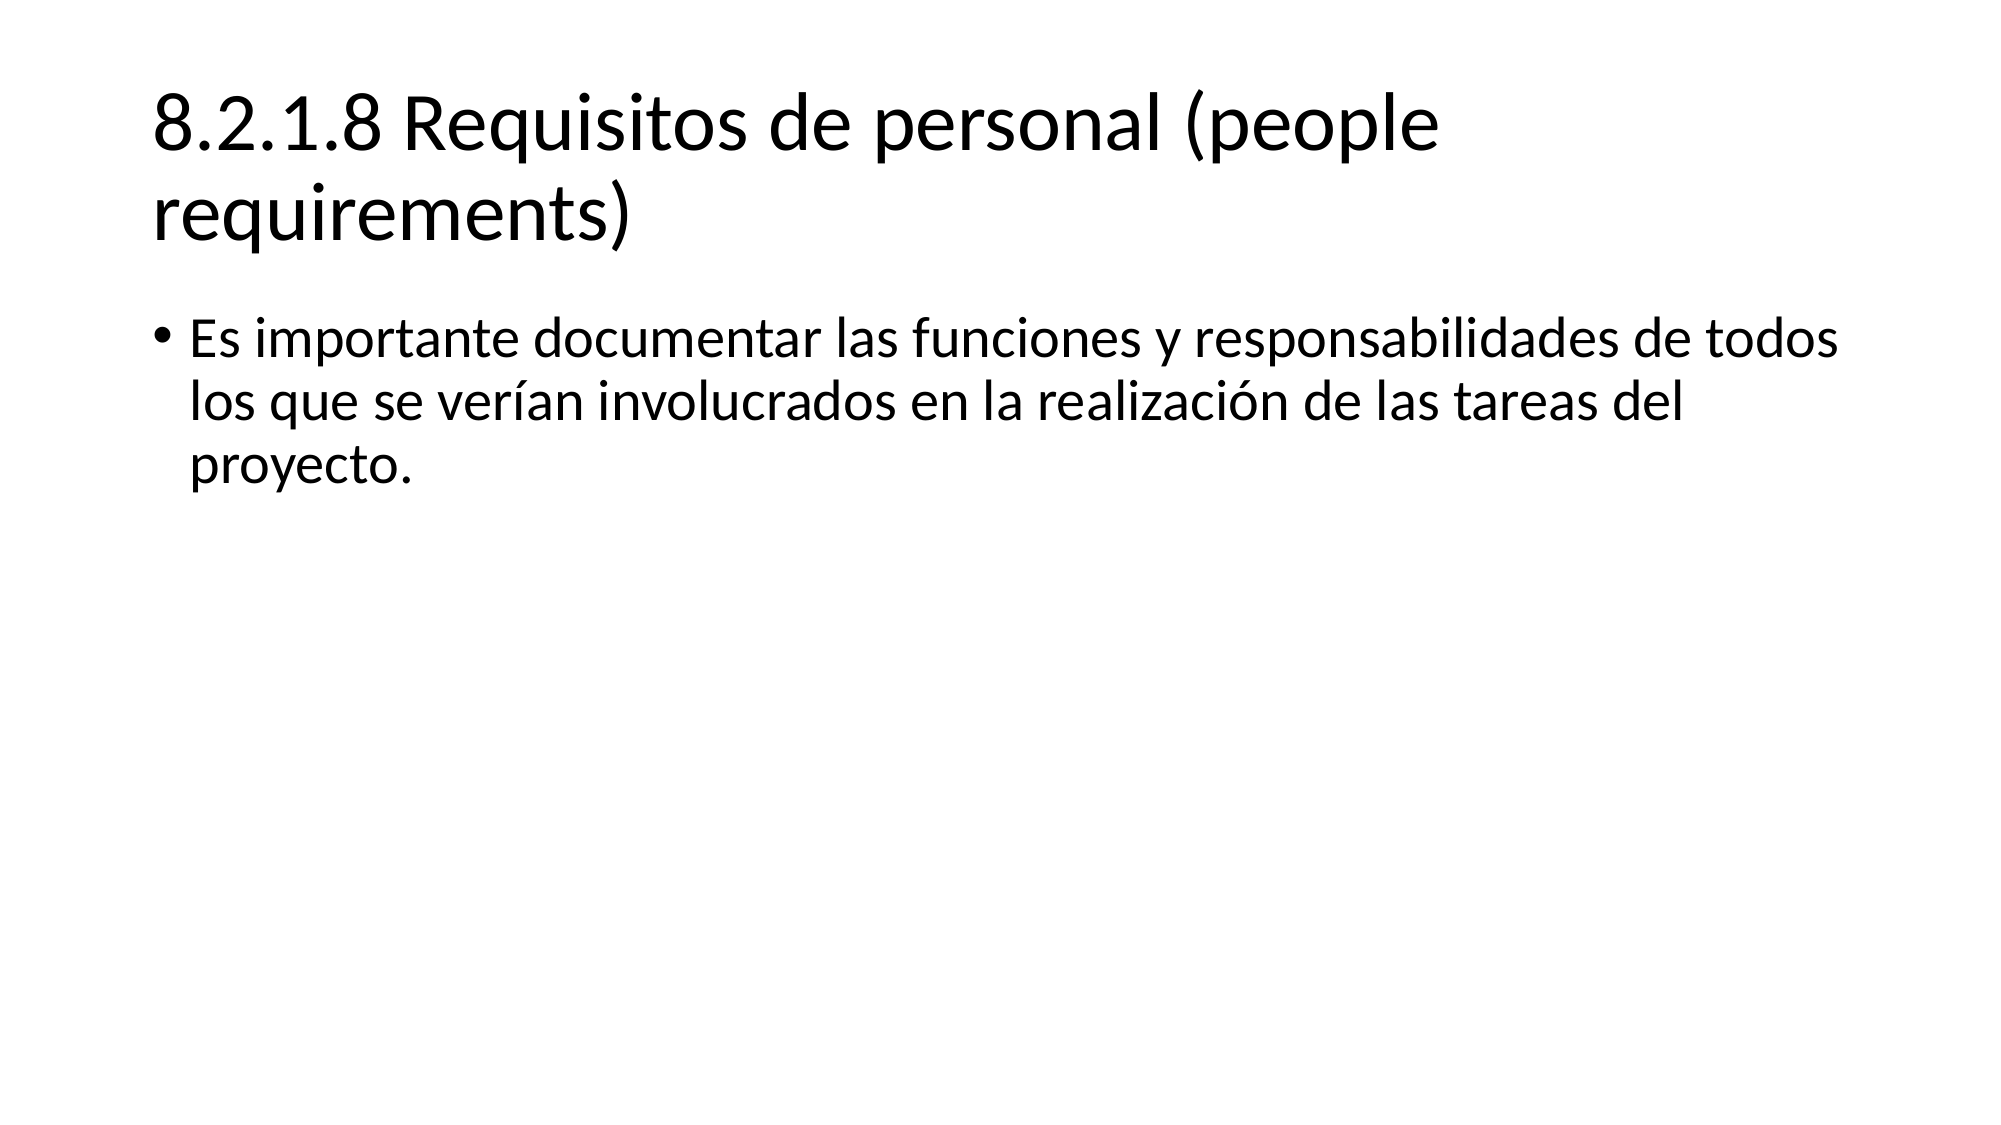

# 8.2.1.8 Requisitos de personal (people requirements)
Es importante documentar las funciones y responsabilidades de todos los que se verían involucrados en la realización de las tareas del proyecto.